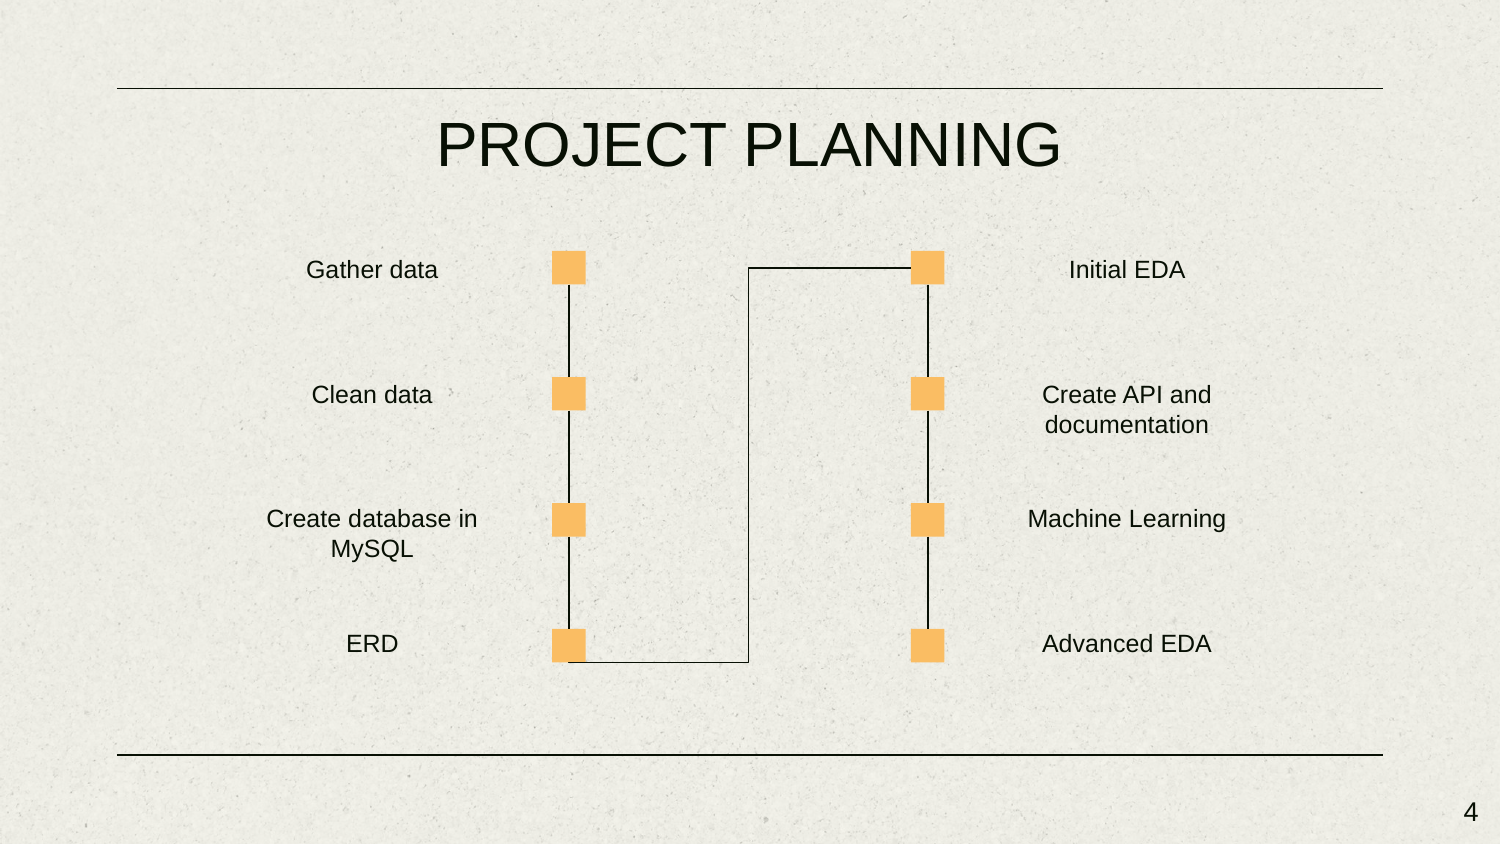

# PROJECT PLANNING
Gather data
Initial EDA

Clean data
Create API and documentation

Create database in MySQL
Machine Learning

ERD
Advanced EDA

4